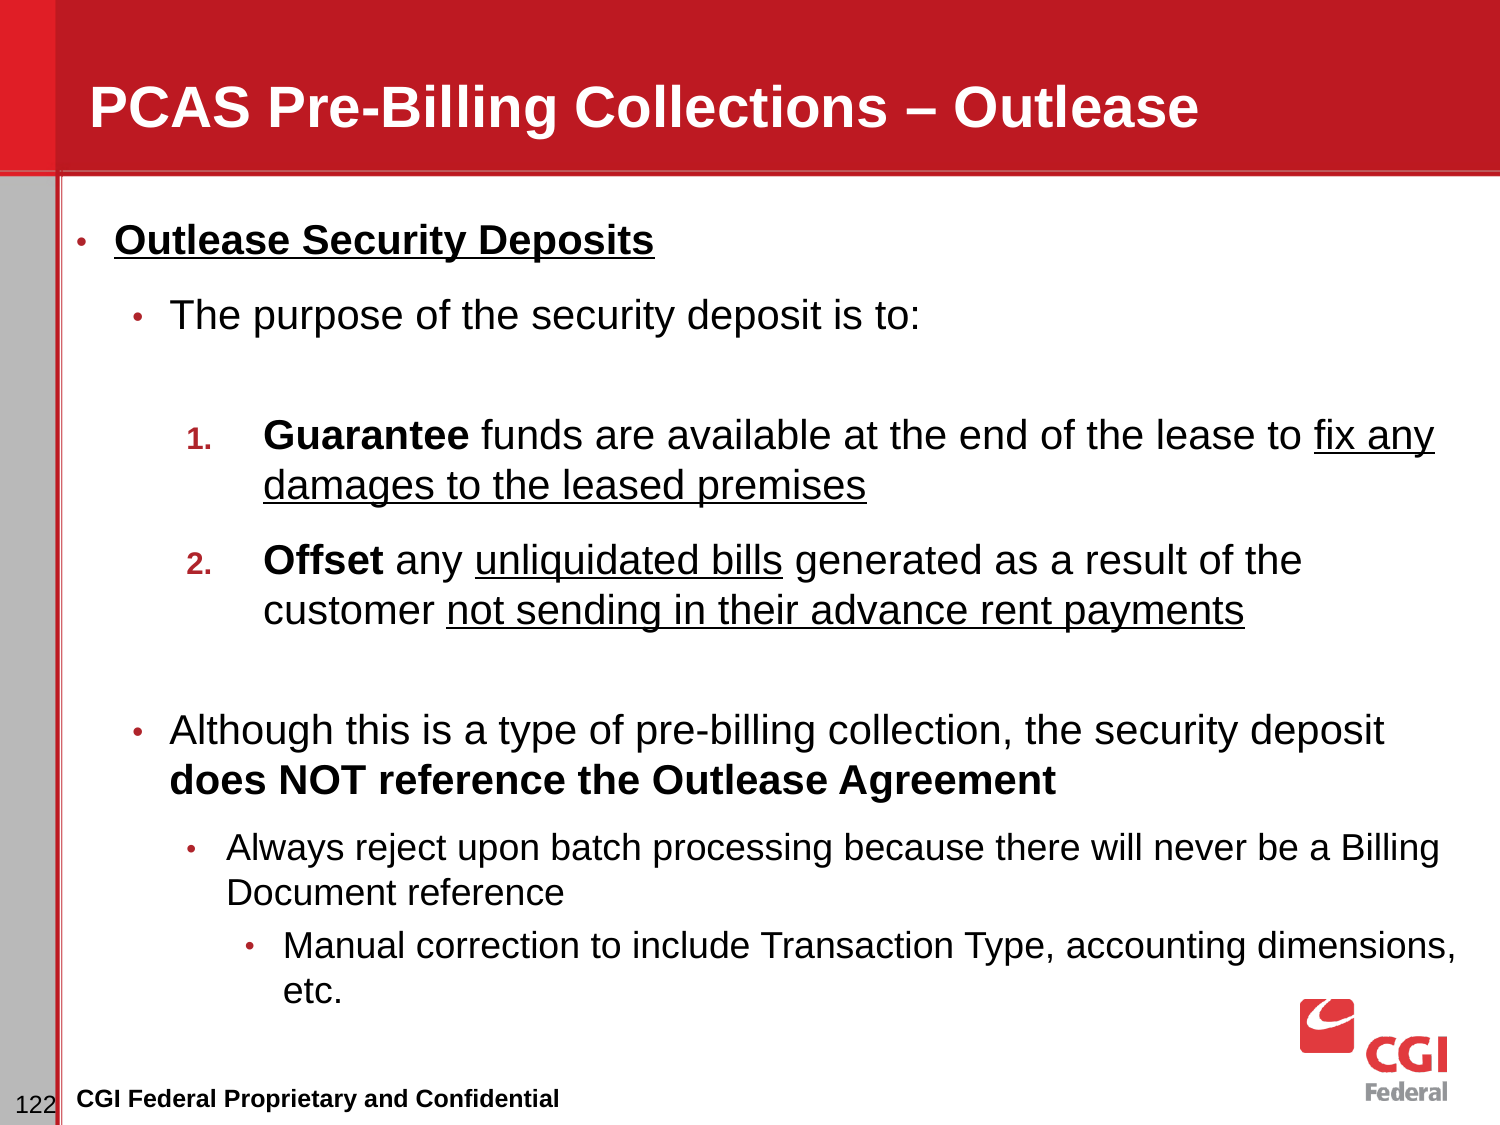

# PCAS Pre-Billing Collections – Outlease
Outlease Security Deposits
The purpose of the security deposit is to:

Guarantee funds are available at the end of the lease to fix any damages to the leased premises
Offset any unliquidated bills generated as a result of the customer not sending in their advance rent payments

Although this is a type of pre-billing collection, the security deposit does NOT reference the Outlease Agreement
Always reject upon batch processing because there will never be a Billing Document reference
Manual correction to include Transaction Type, accounting dimensions, etc.
CGI Federal Proprietary and Confidential
122